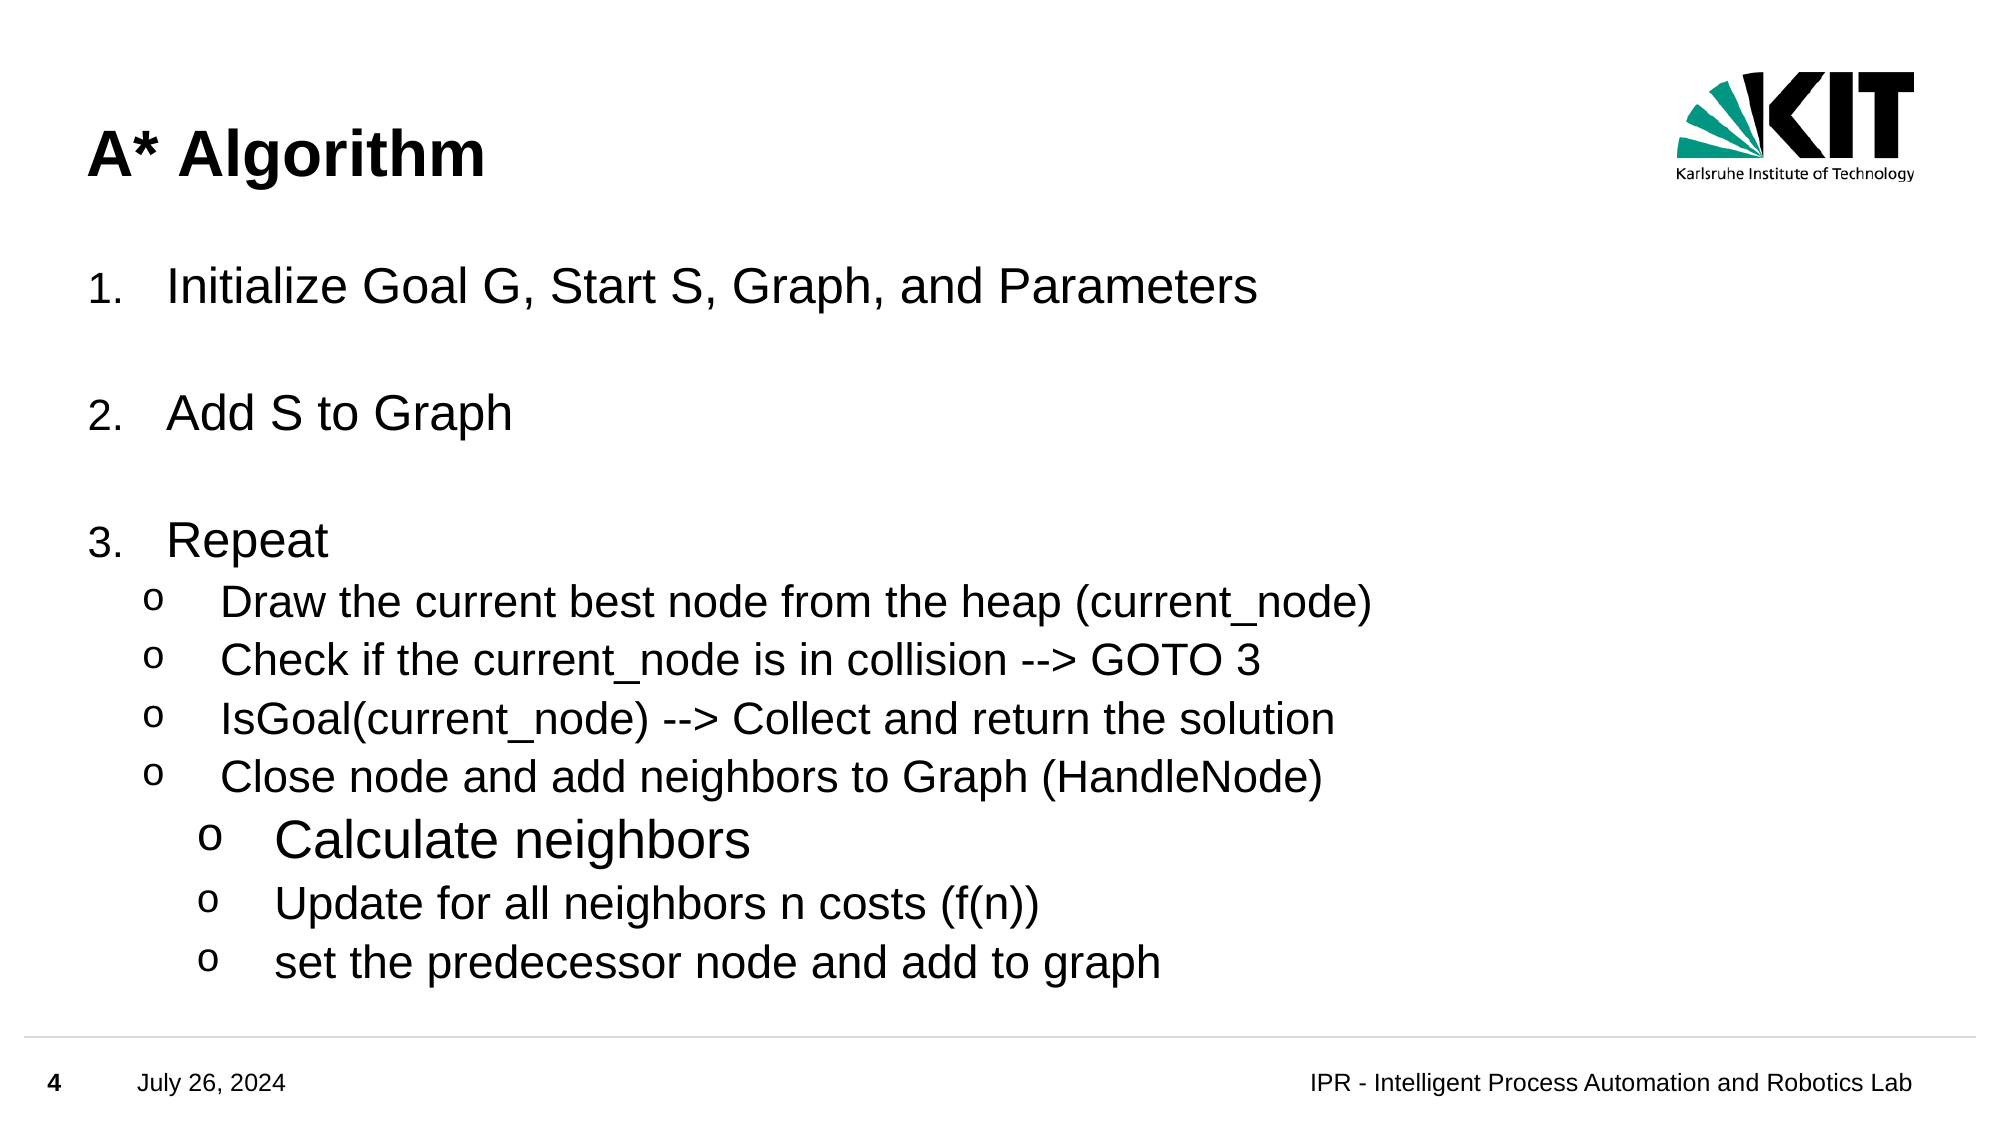

# A* Algorithm
Initialize Goal G, Start S, Graph, and Parameters

Add S to Graph

Repeat
Draw the current best node from the heap (current_node)
Check if the current_node is in collision --> GOTO 3
IsGoal(current_node) --> Collect and return the solution
Close node and add neighbors to Graph (HandleNode)
Calculate neighbors
Update for all neighbors n costs (f(n))
set the predecessor node and add to graph

4
July 26, 2024